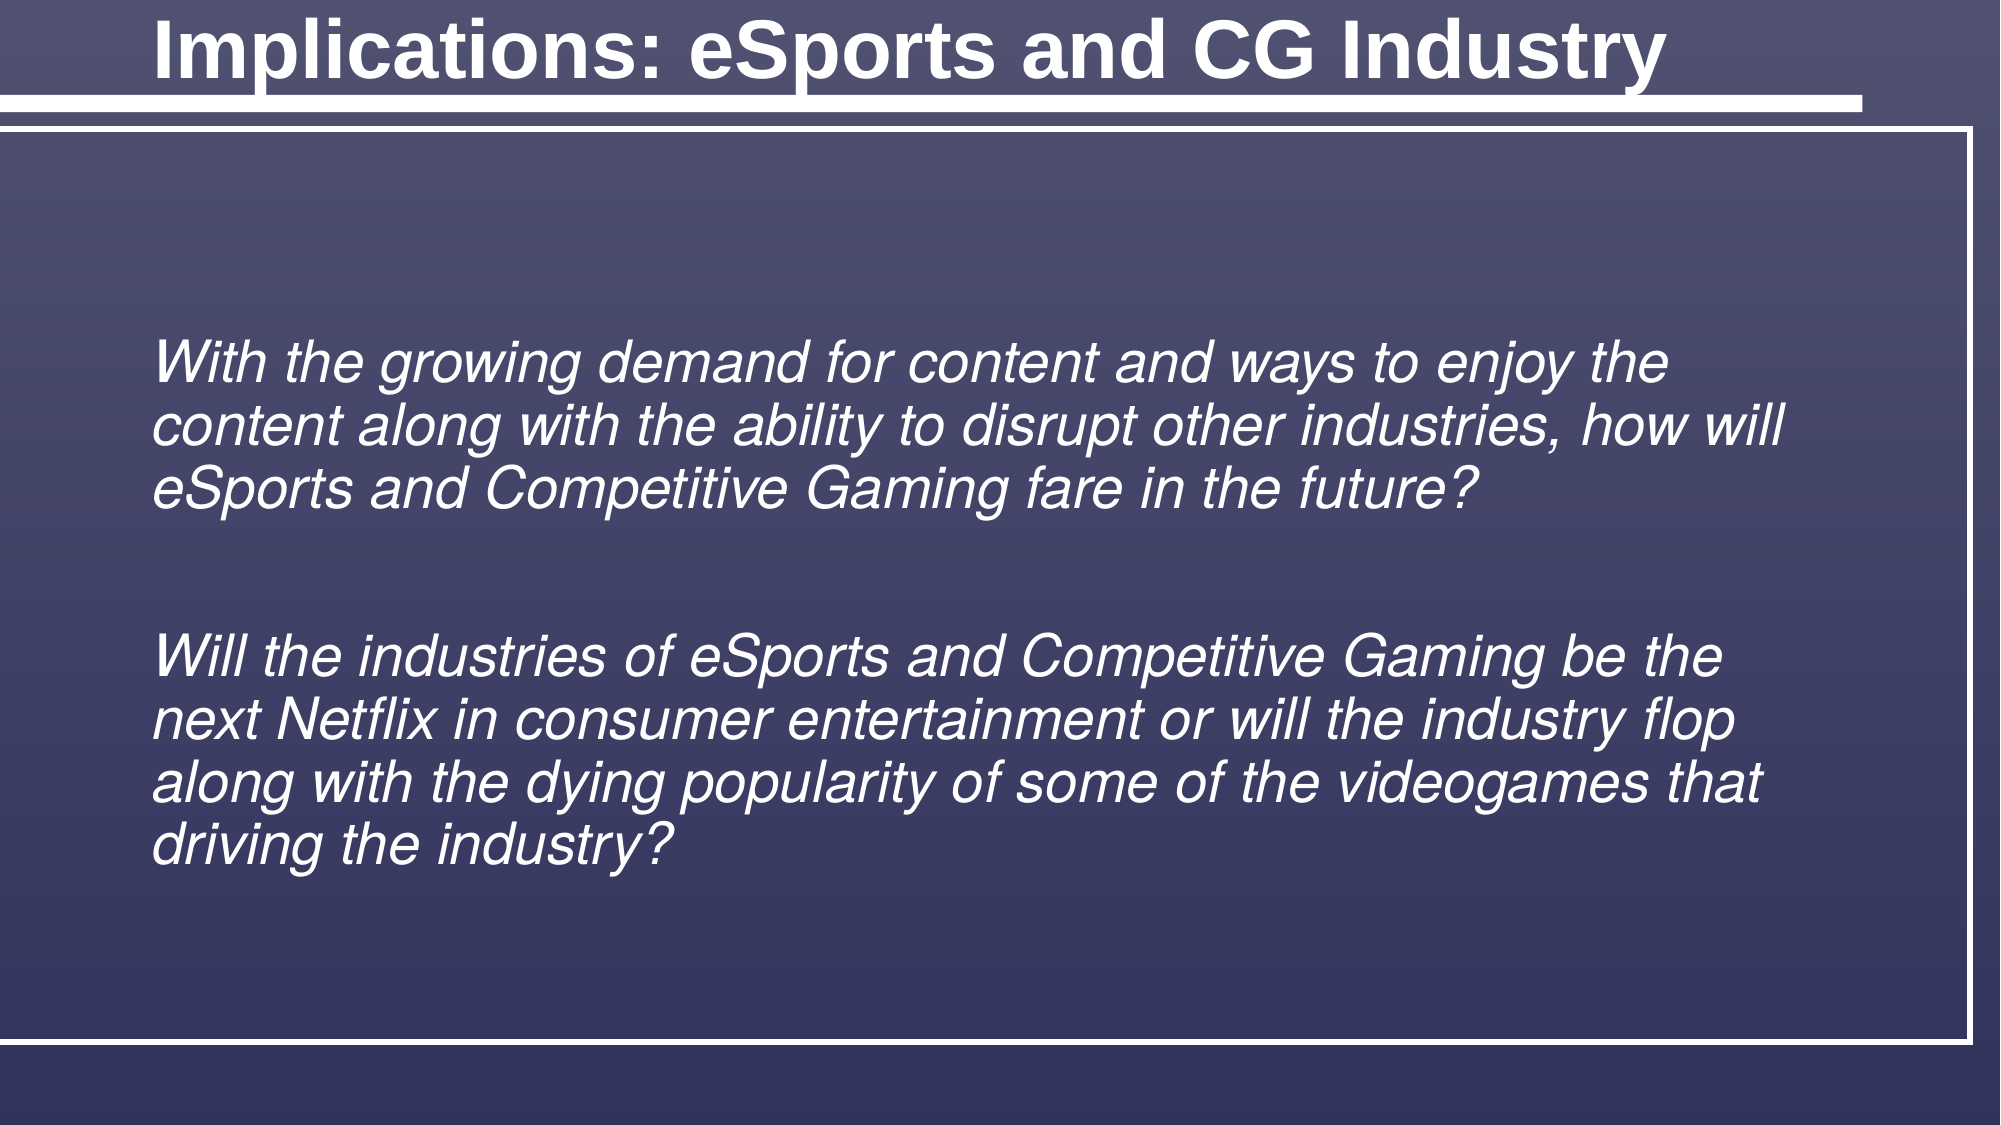

# Implications: eSports and CG Industry
With the growing demand for content and ways to enjoy the content along with the ability to disrupt other industries, how will eSports and Competitive Gaming fare in the future?

Will the industries of eSports and Competitive Gaming be the next Netflix in consumer entertainment or will the industry flop along with the dying popularity of some of the videogames that driving the industry?